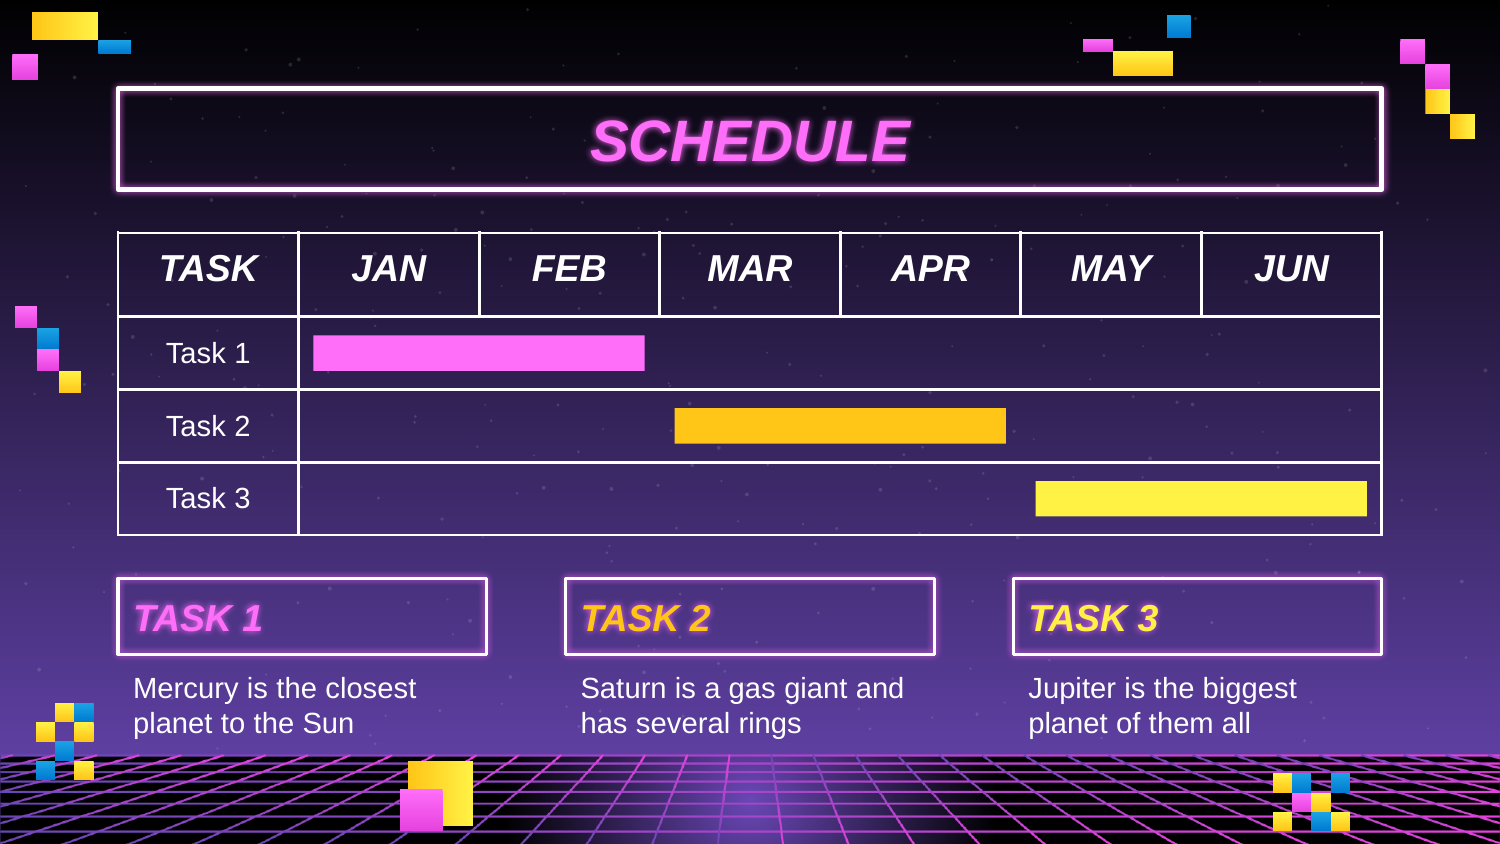

# SCHEDULE
| TASK | JAN | FEB | MAR | APR | MAY | JUN |
| --- | --- | --- | --- | --- | --- | --- |
| Task 1 |  |  |  |  |  |  |
| Task 2 |  |  |  |  |  |  |
| Task 3 |  |  |  |  |  |  |

TASK 1
TASK 2
TASK 3
Mercury is the closest planet to the Sun
Saturn is a gas giant and has several rings
Jupiter is the biggest planet of them all